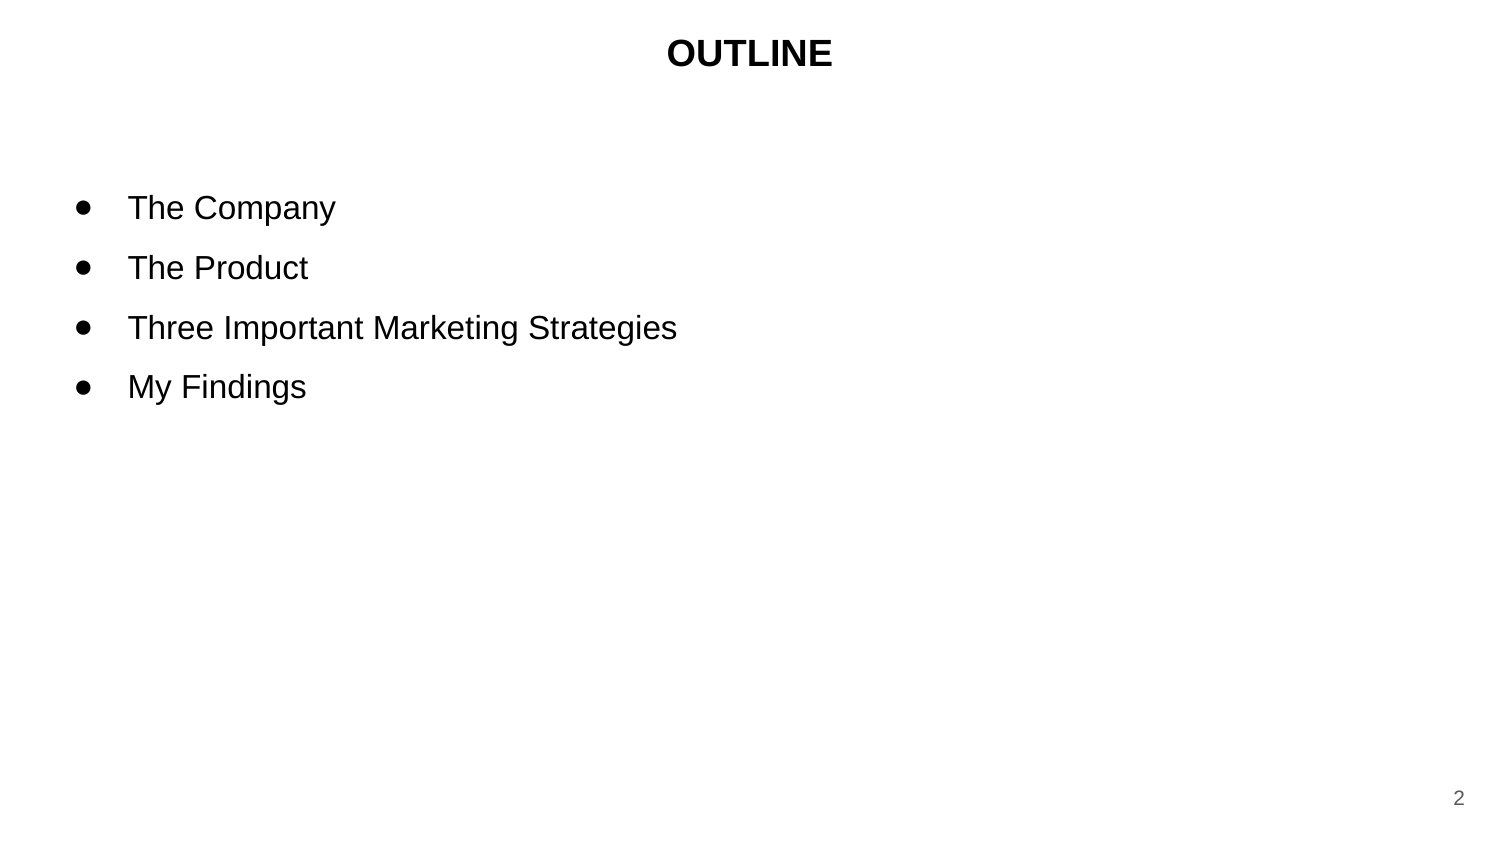

# OUTLINE
The Company
The Product
Three Important Marketing Strategies
My Findings
2